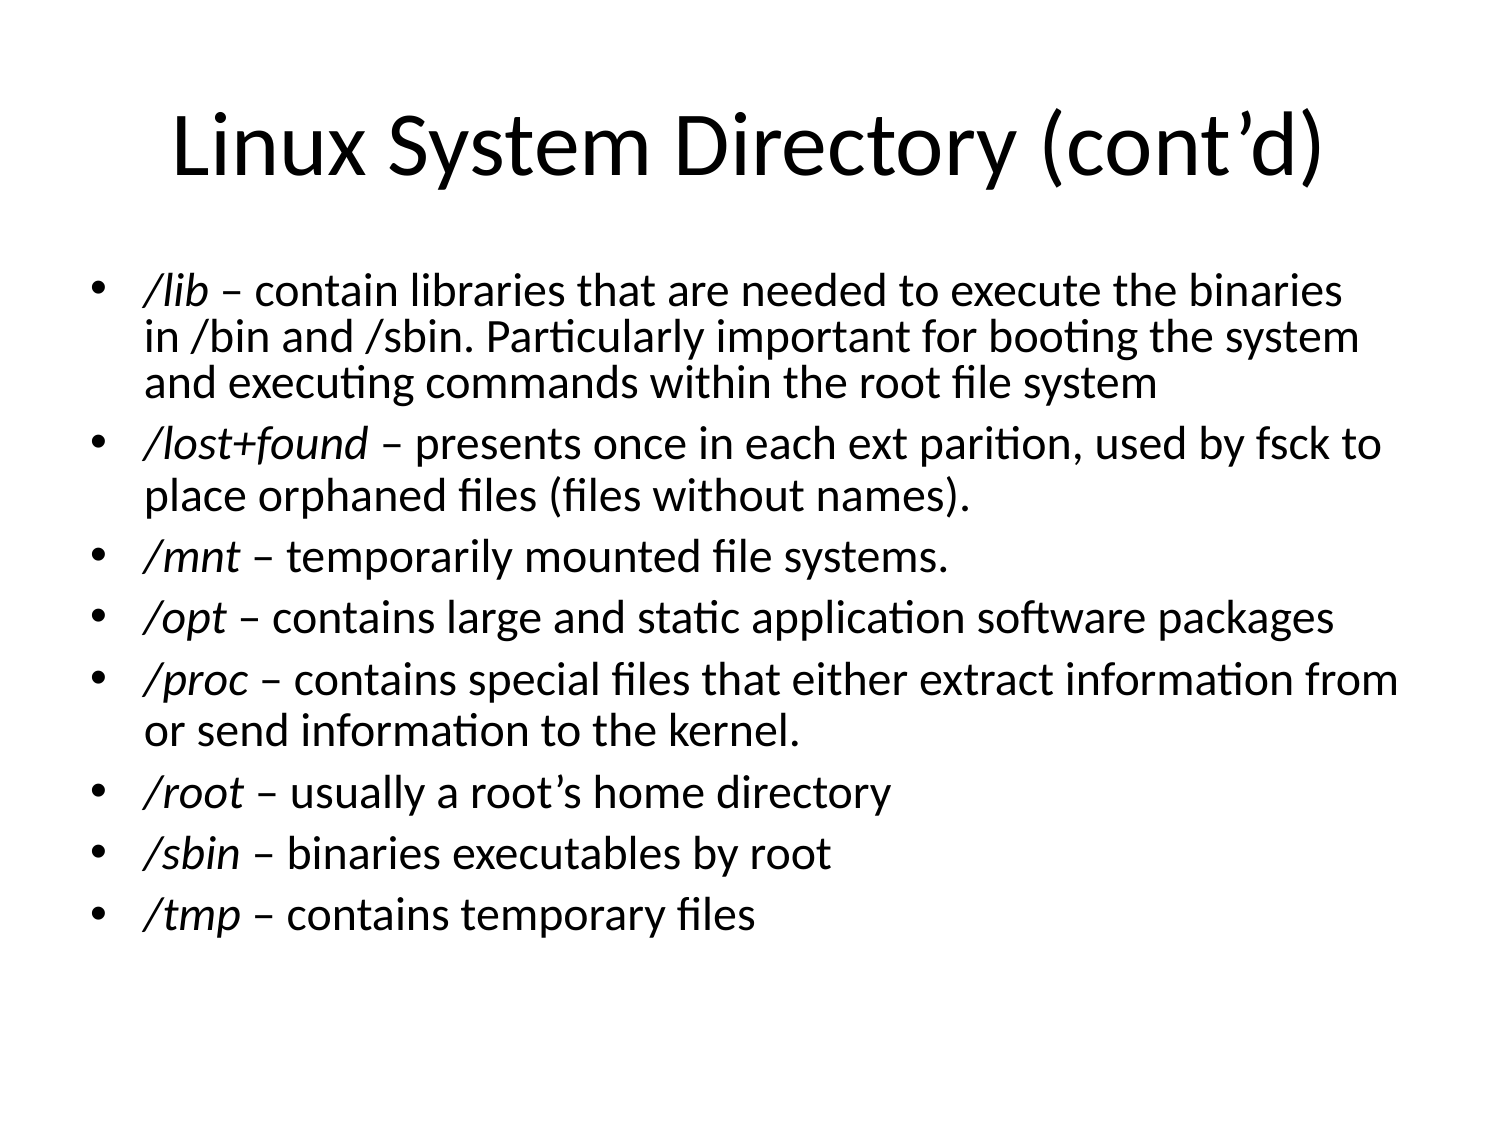

# Linux System Directory (cont’d)
/lib – contain libraries that are needed to execute the binaries in /bin and /sbin. Particularly important for booting the system and executing commands within the root file system
/lost+found – presents once in each ext parition, used by fsck to place orphaned files (files without names).
/mnt – temporarily mounted file systems.
/opt – contains large and static application software packages
/proc – contains special files that either extract information from or send information to the kernel.
/root – usually a root’s home directory
/sbin – binaries executables by root
/tmp – contains temporary files